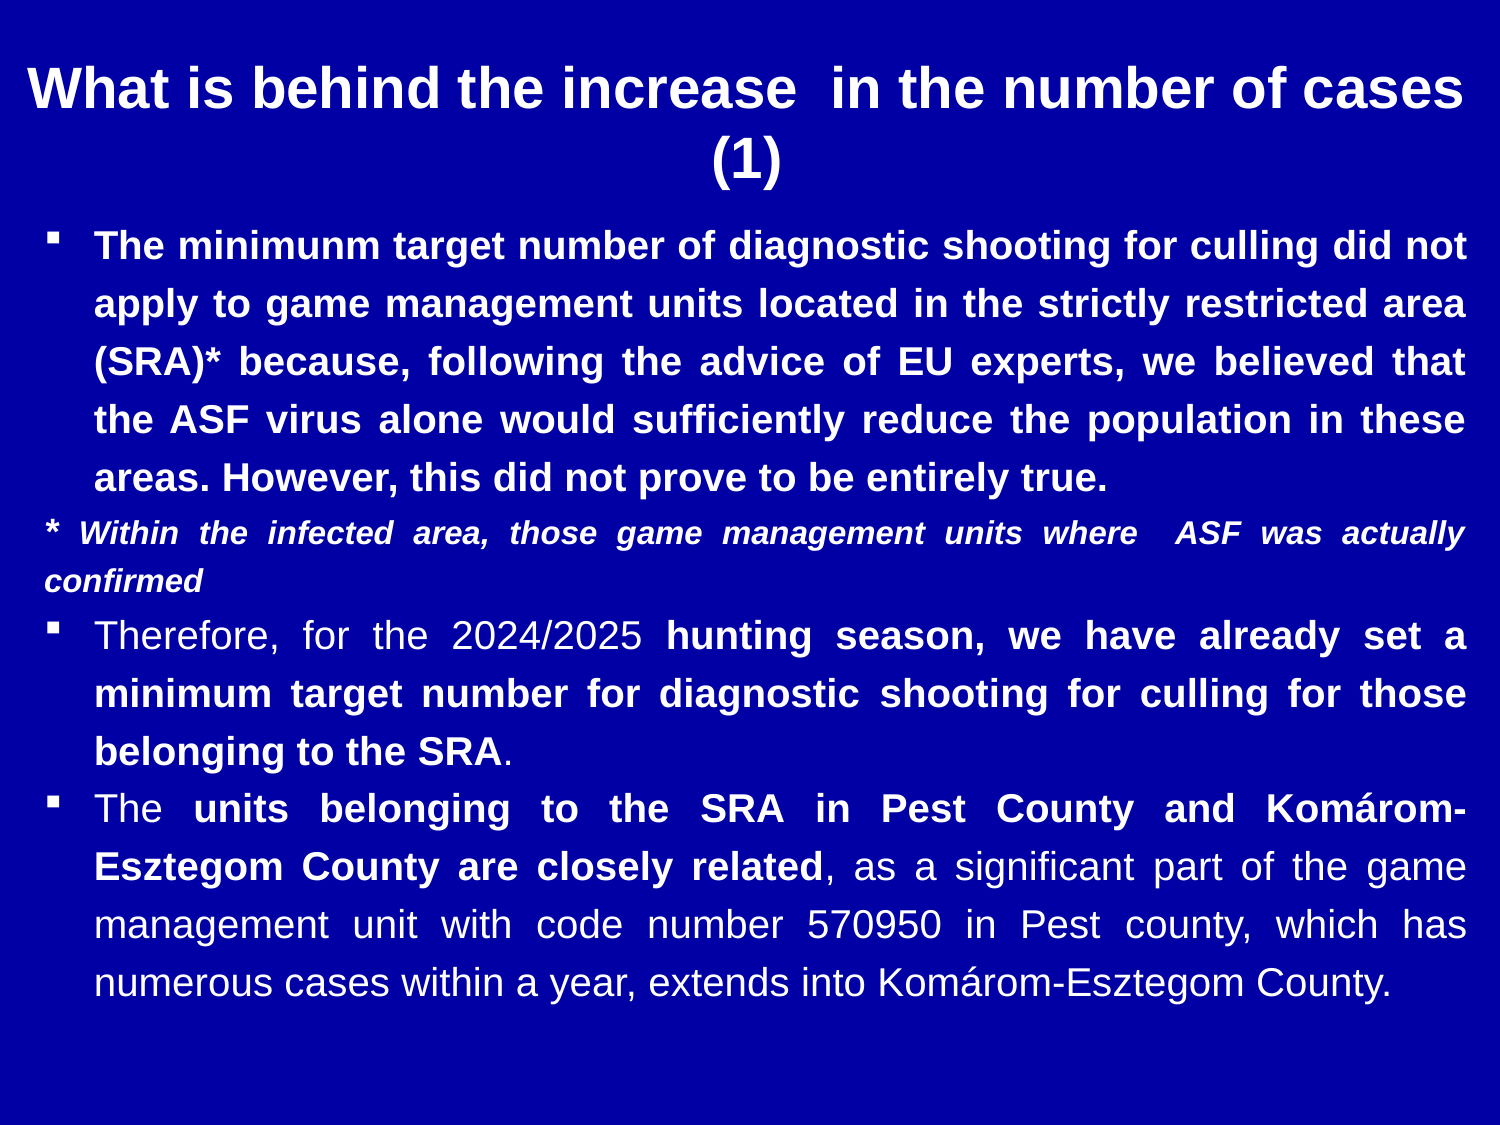

# What is behind the increase  in the number of cases (1)

The minimunm target number of diagnostic shooting for culling did not apply to game management units located in the strictly restricted area (SRA)* because, following the advice of EU experts, we believed that the ASF virus alone would sufficiently reduce the population in these areas. However, this did not prove to be entirely true.
* Within the infected area, those game management units where  ASF was actually confirmed
Therefore, for the 2024/2025 hunting season, we have already set a minimum target number for diagnostic shooting for culling for those belonging to the SRA.
The units belonging to the SRA in Pest County and Komárom-Esztegom County are closely related, as a significant part of the game management unit with code number 570950 in Pest county, which has numerous cases within a year, extends into Komárom-Esztegom County.